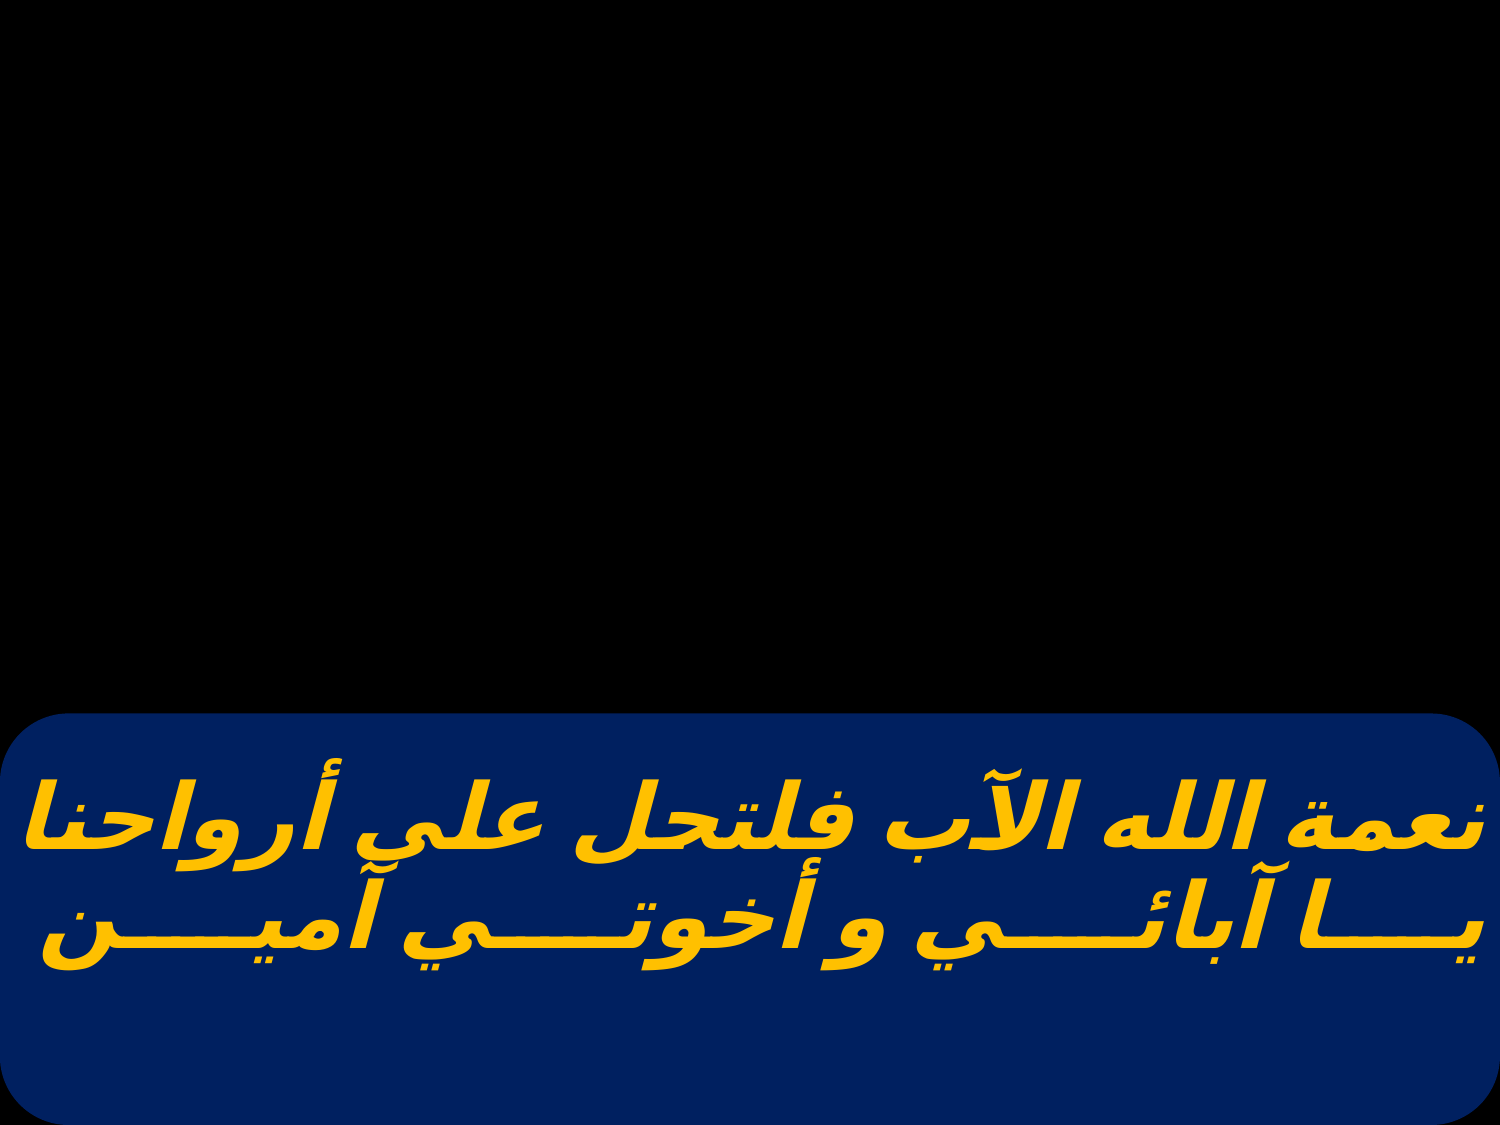

# نعمة الله الآب فلتحل على أرواحنا يا آبائي و أخوتي آمين